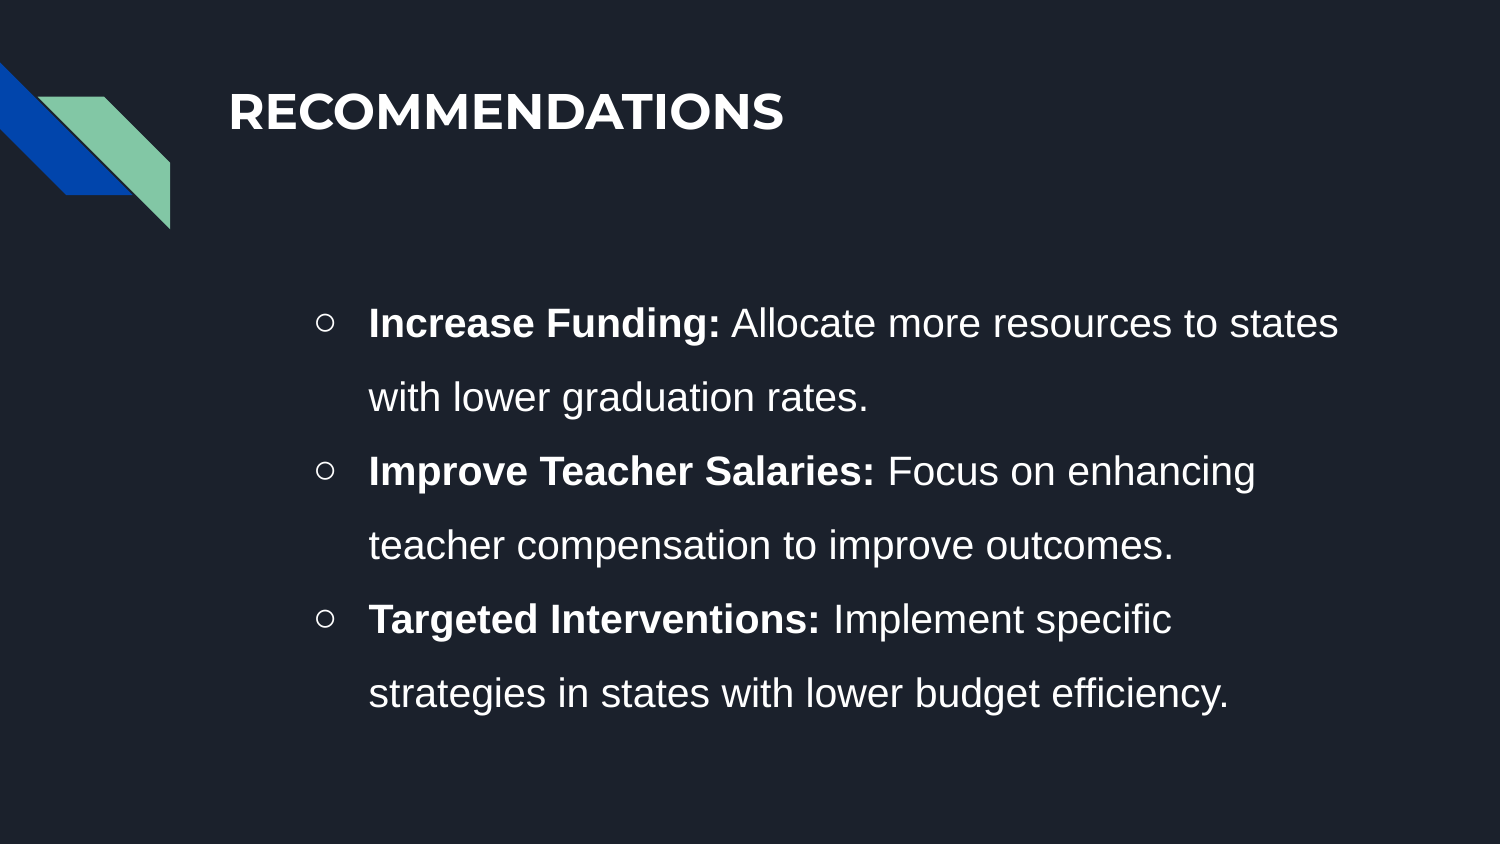

# RECOMMENDATIONS
Increase Funding: Allocate more resources to states with lower graduation rates.
Improve Teacher Salaries: Focus on enhancing teacher compensation to improve outcomes.
Targeted Interventions: Implement specific strategies in states with lower budget efficiency.